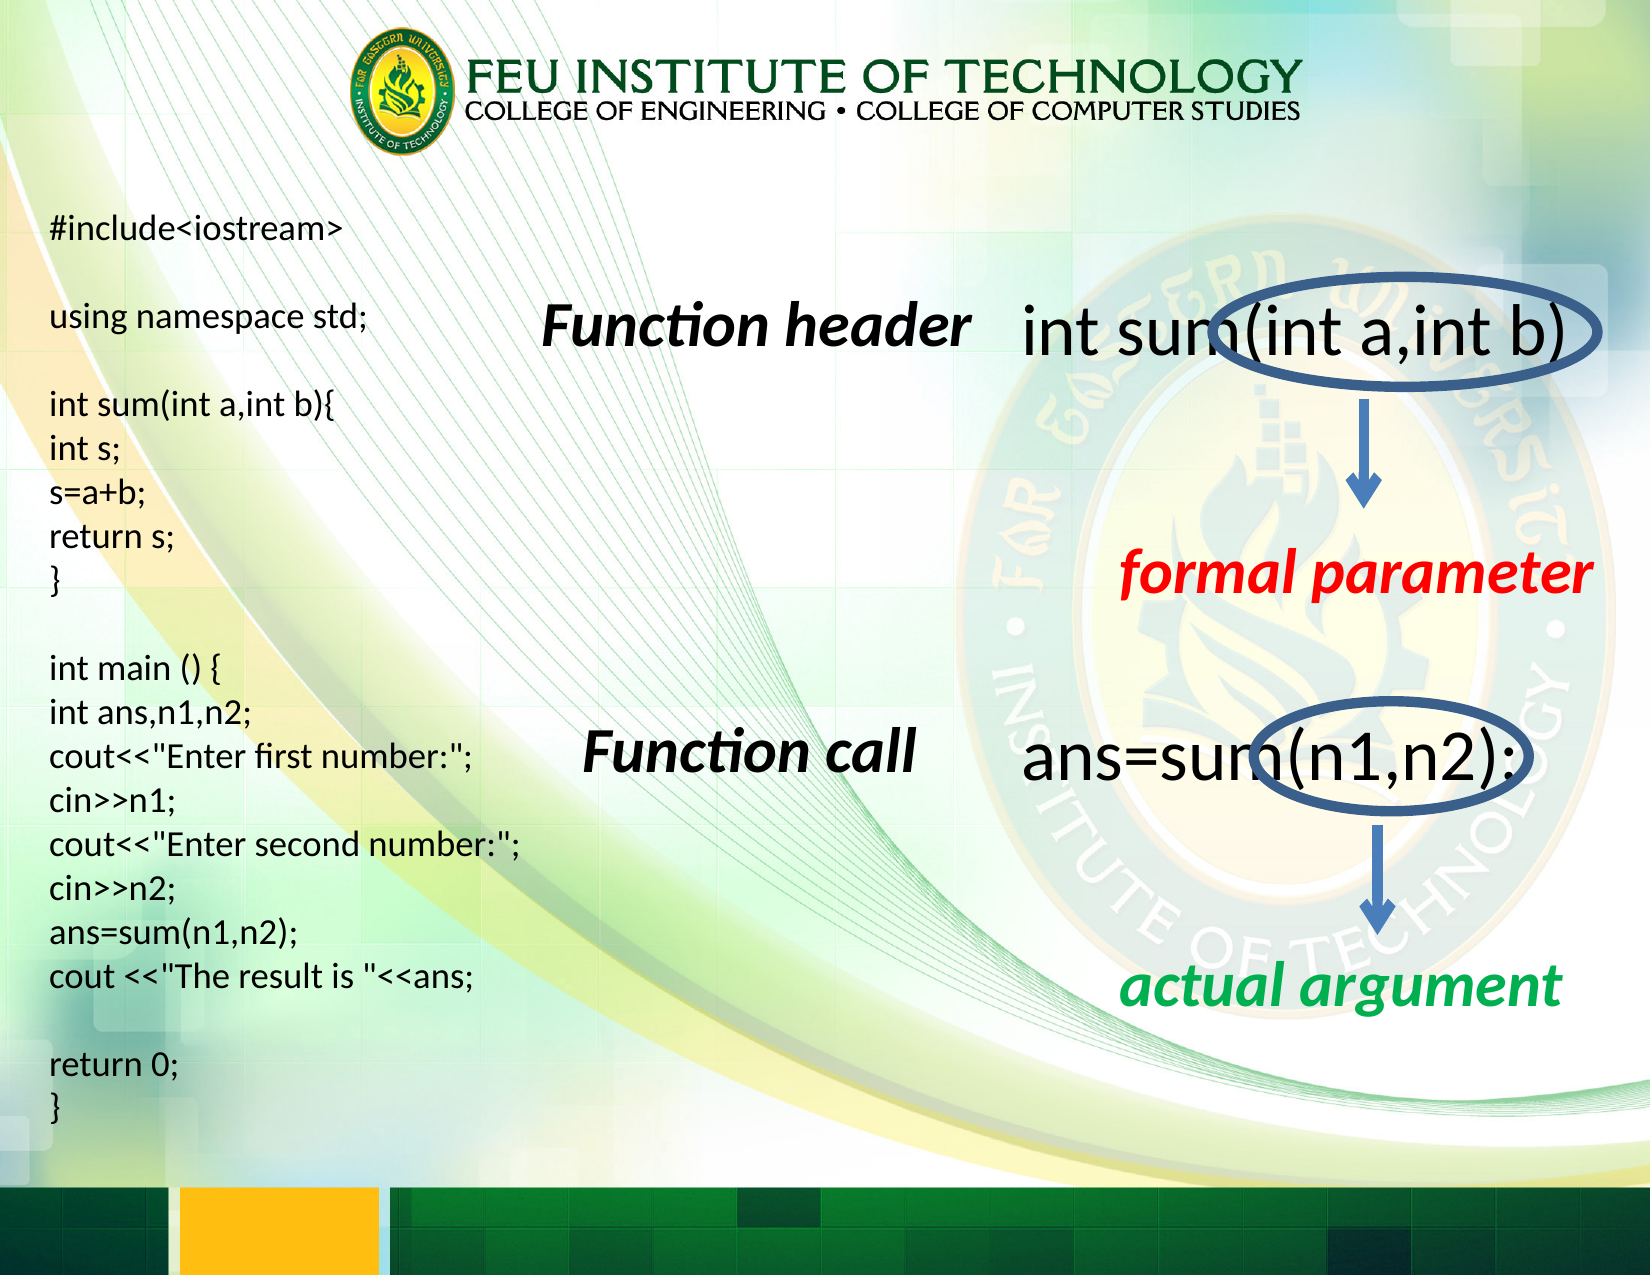

#include<iostream>

using namespace std;

int sum(int a,int b){
int s;
s=a+b;
return s;
}

int main () {
int ans,n1,n2;
cout<<"Enter first number:";
cin>>n1;
cout<<"Enter second number:";
cin>>n2;
ans=sum(n1,n2);
cout <<"The result is "<<ans;

return 0;
}

int sum(int a,int b)
Function header

formal parameter
ans=sum(n1,n2);

Function call
actual argument